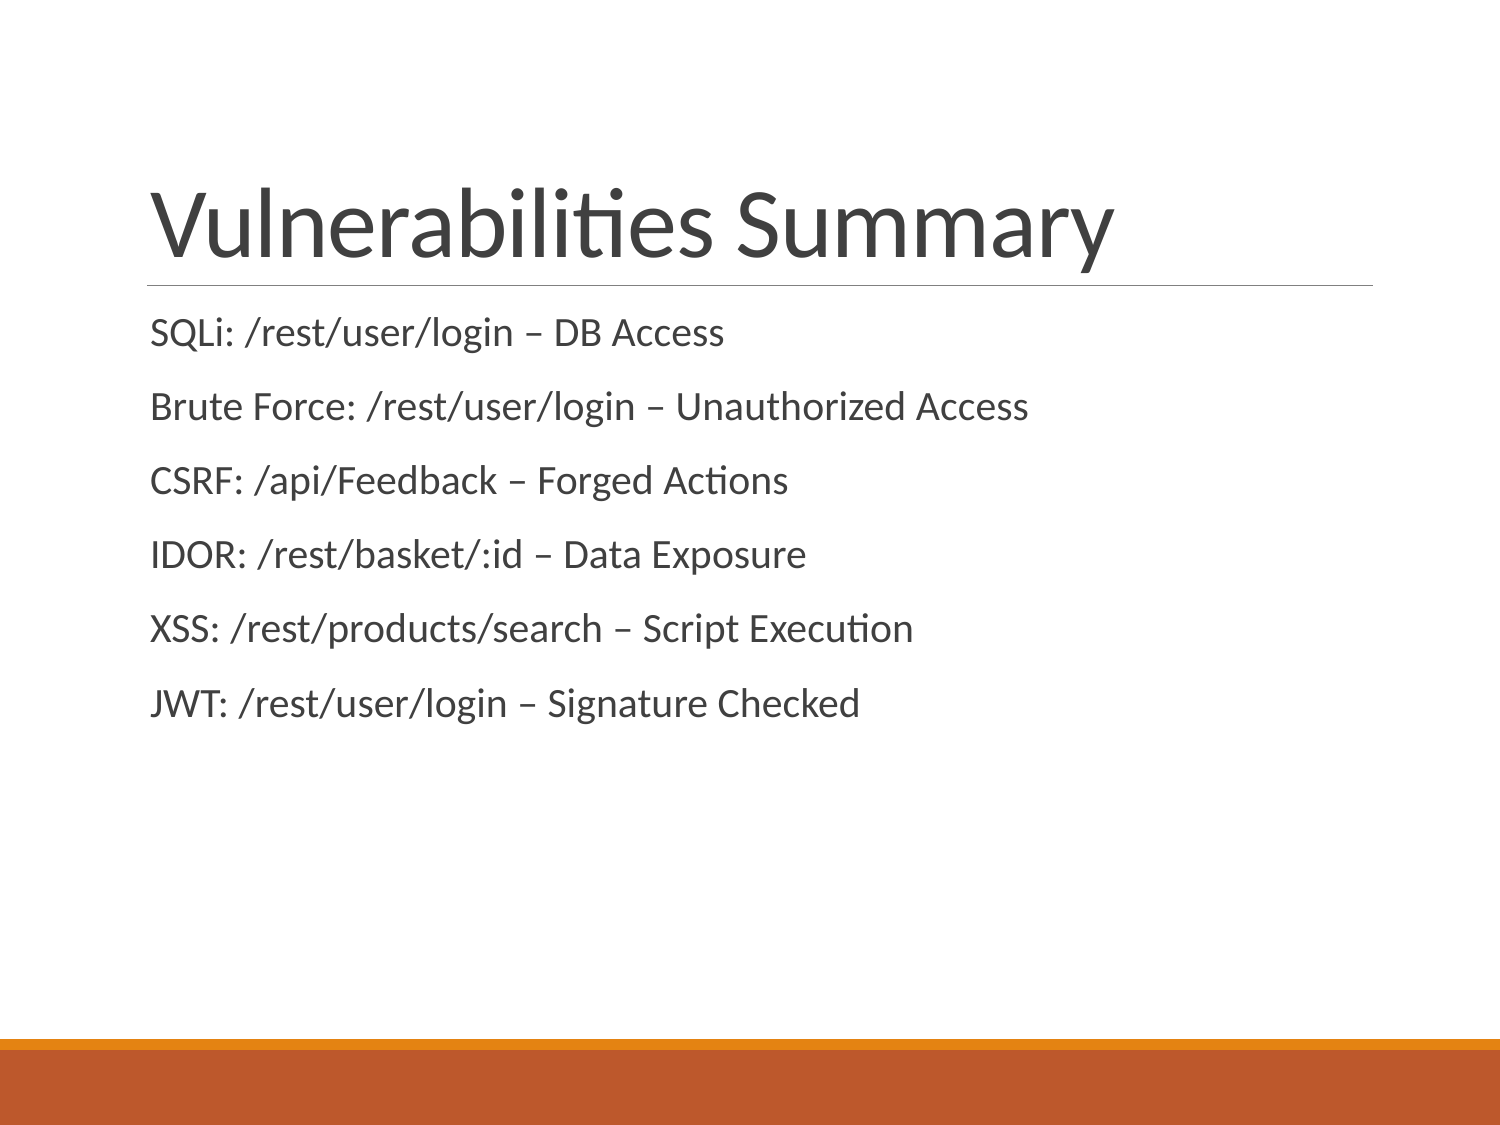

# Vulnerabilities Summary
SQLi: /rest/user/login – DB Access
Brute Force: /rest/user/login – Unauthorized Access
CSRF: /api/Feedback – Forged Actions
IDOR: /rest/basket/:id – Data Exposure
XSS: /rest/products/search – Script Execution
JWT: /rest/user/login – Signature Checked